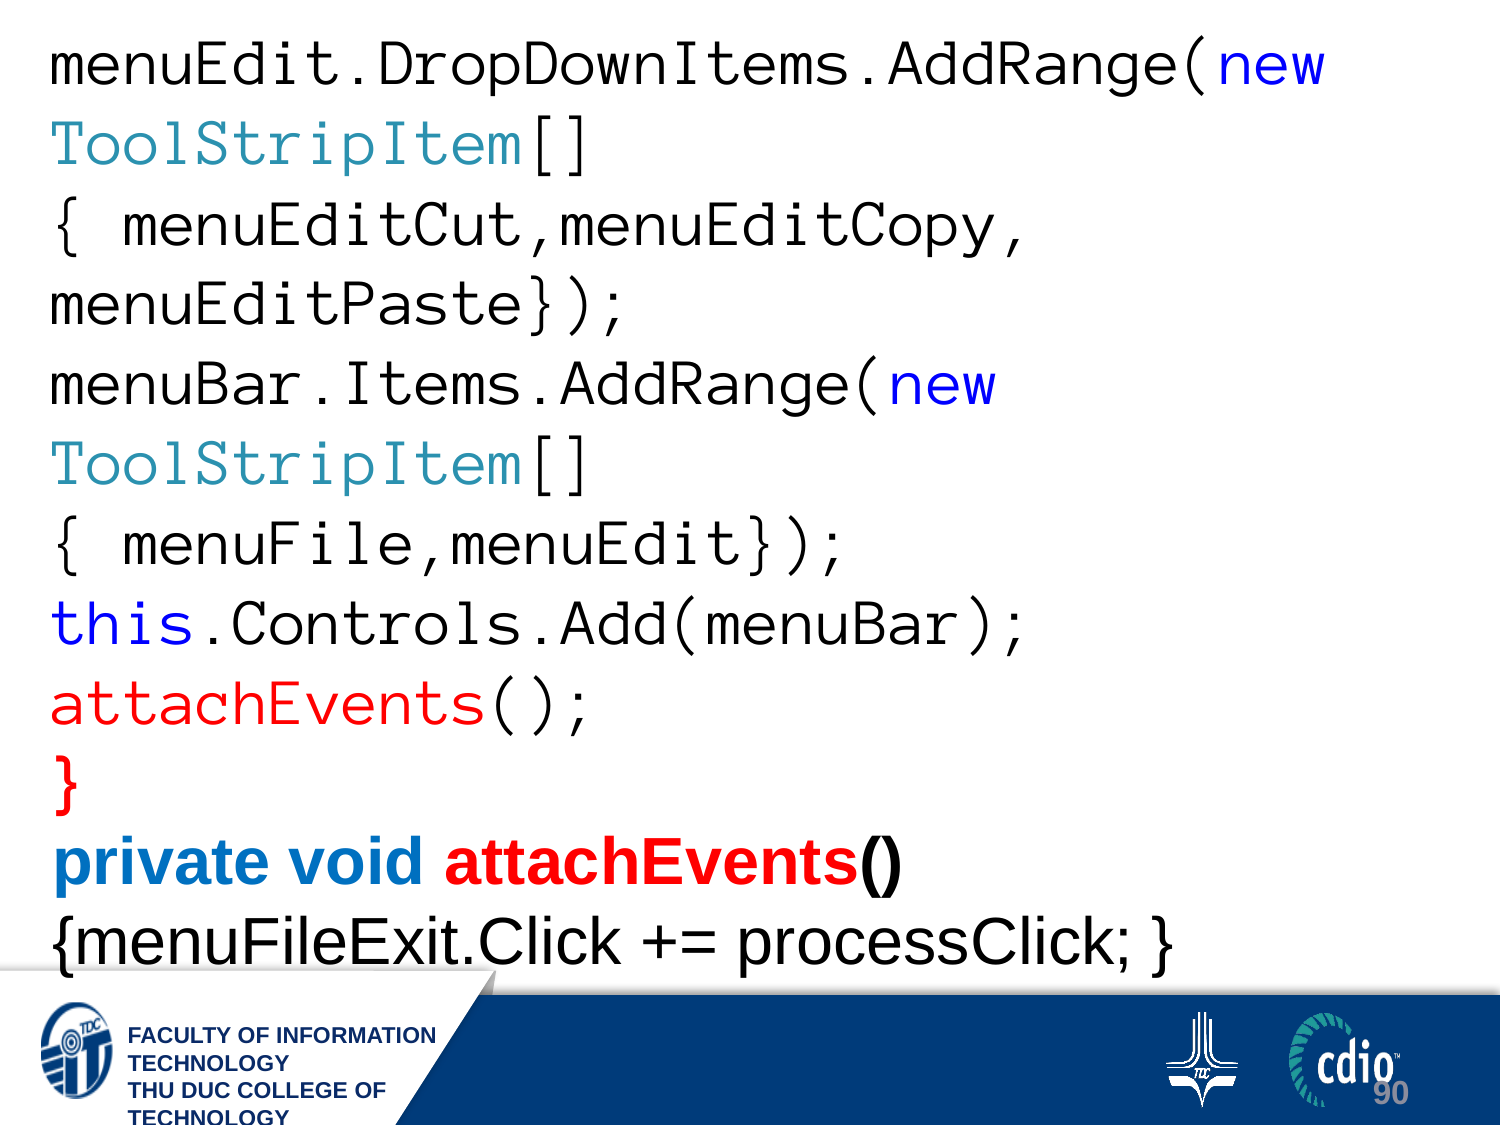

menuEdit.DropDownItems.AddRange(new ToolStripItem[] { menuEditCut,menuEditCopy,
menuEditPaste});
menuBar.Items.AddRange(new ToolStripItem[] { menuFile,menuEdit});
this.Controls.Add(menuBar);
attachEvents();
}
private void attachEvents()
{menuFileExit.Click += processClick; }
90